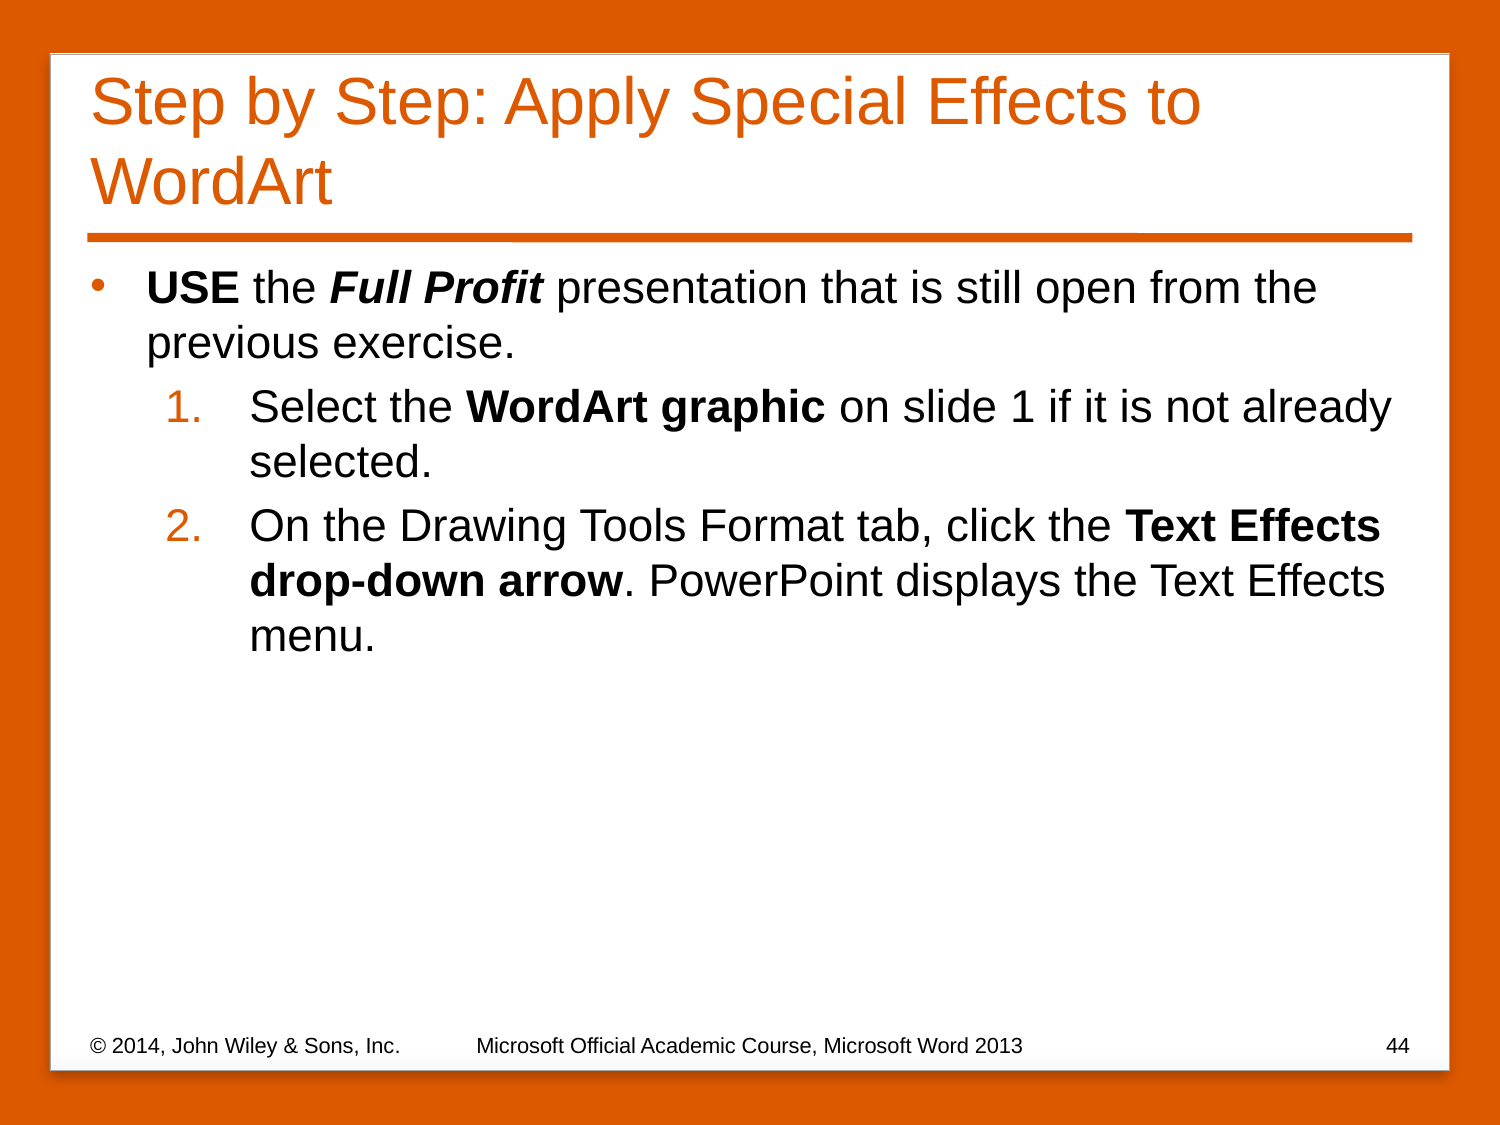

# Step by Step: Apply Special Effects to WordArt
USE the Full Profit presentation that is still open from the previous exercise.
Select the WordArt graphic on slide 1 if it is not already selected.
On the Drawing Tools Format tab, click the Text Effects drop-down arrow. PowerPoint displays the Text Effects menu.
© 2014, John Wiley & Sons, Inc.
Microsoft Official Academic Course, Microsoft Word 2013
44